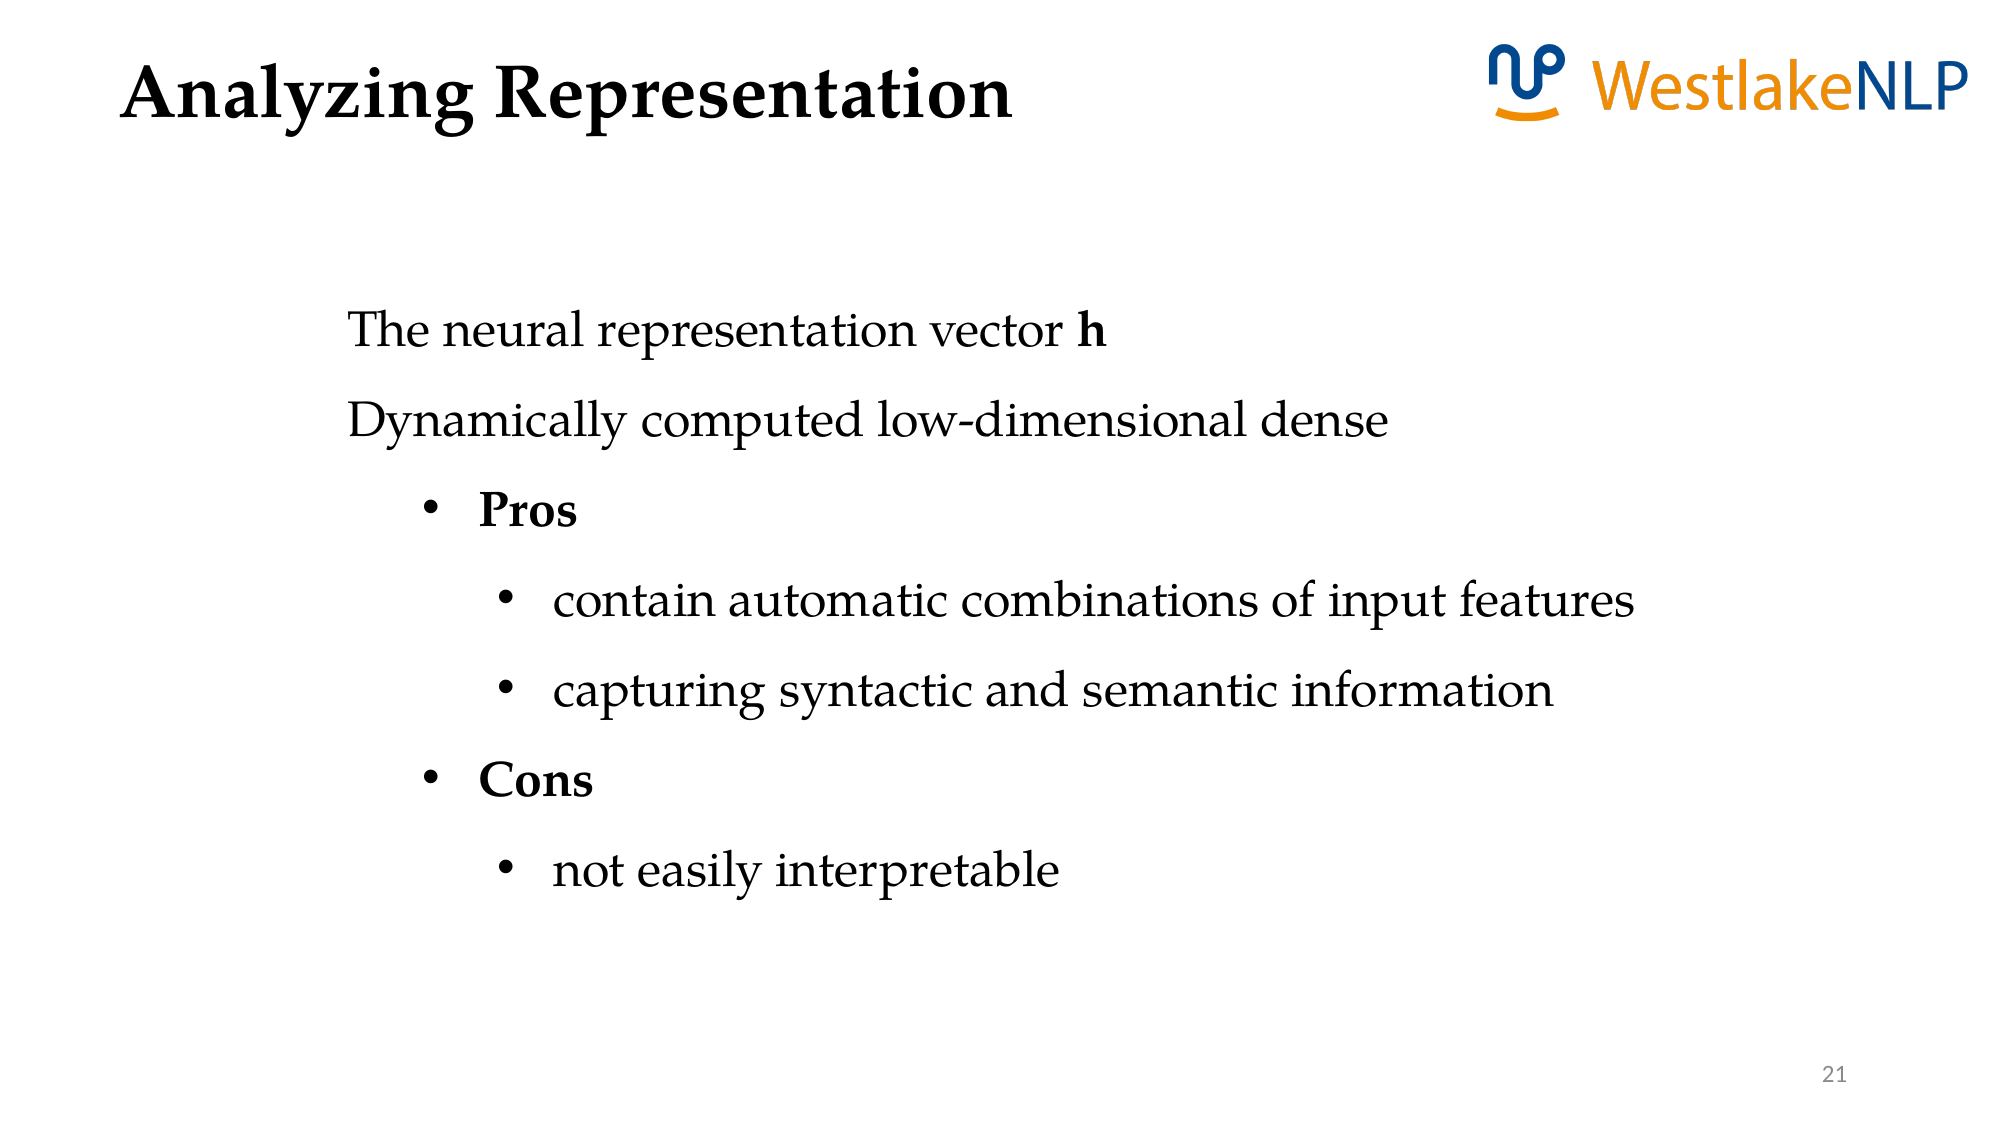

Analyzing Representation

The neural representation vector h
Dynamically computed low-dimensional dense
Pros
contain automatic combinations of input features
capturing syntactic and semantic information
Cons
not easily interpretable
21